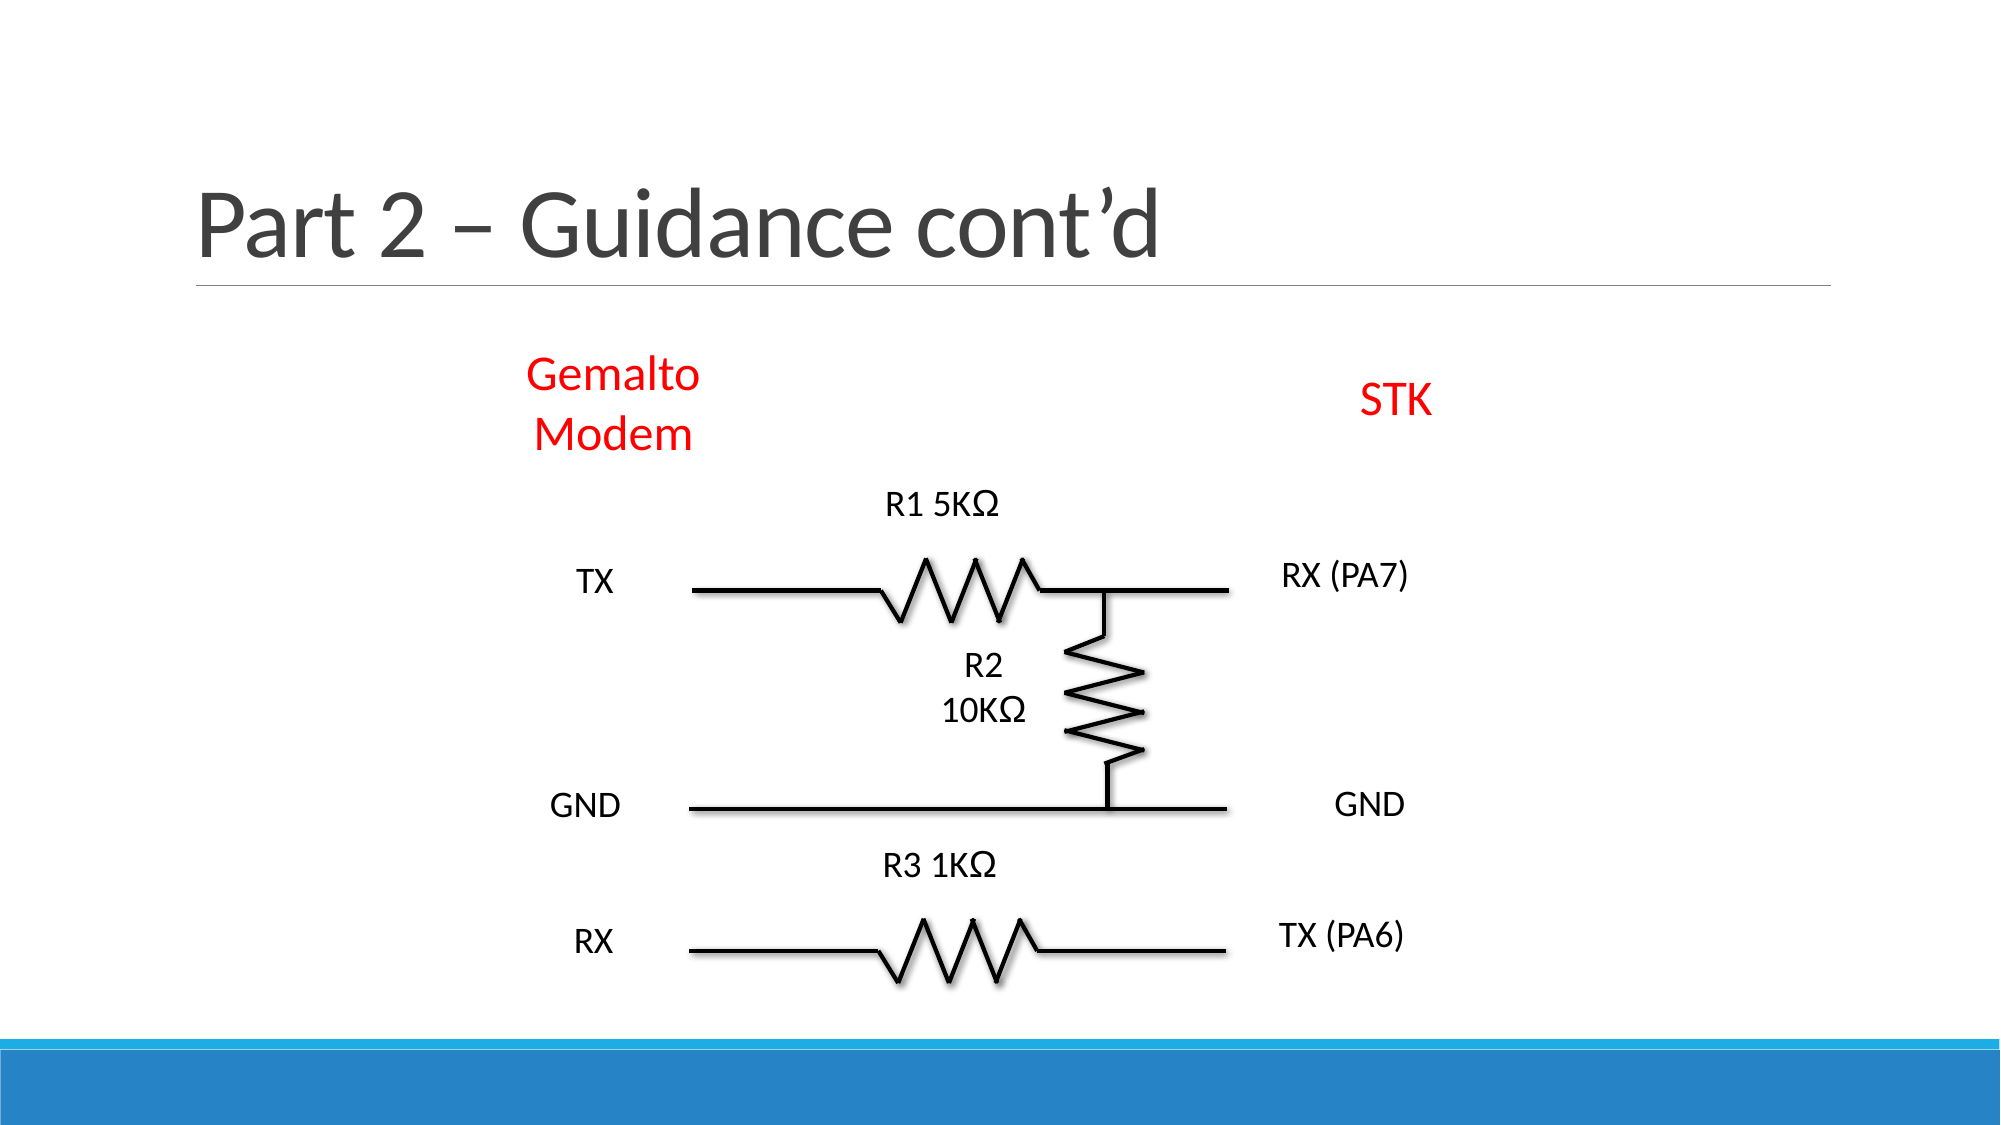

# Part 2 – Guidance cont’d
Gemalto
Modem
STK
R1 5KΩ
RX (PA7)
TX
R2
10KΩ
GND
GND
R3 1KΩ
TX (PA6)
RX